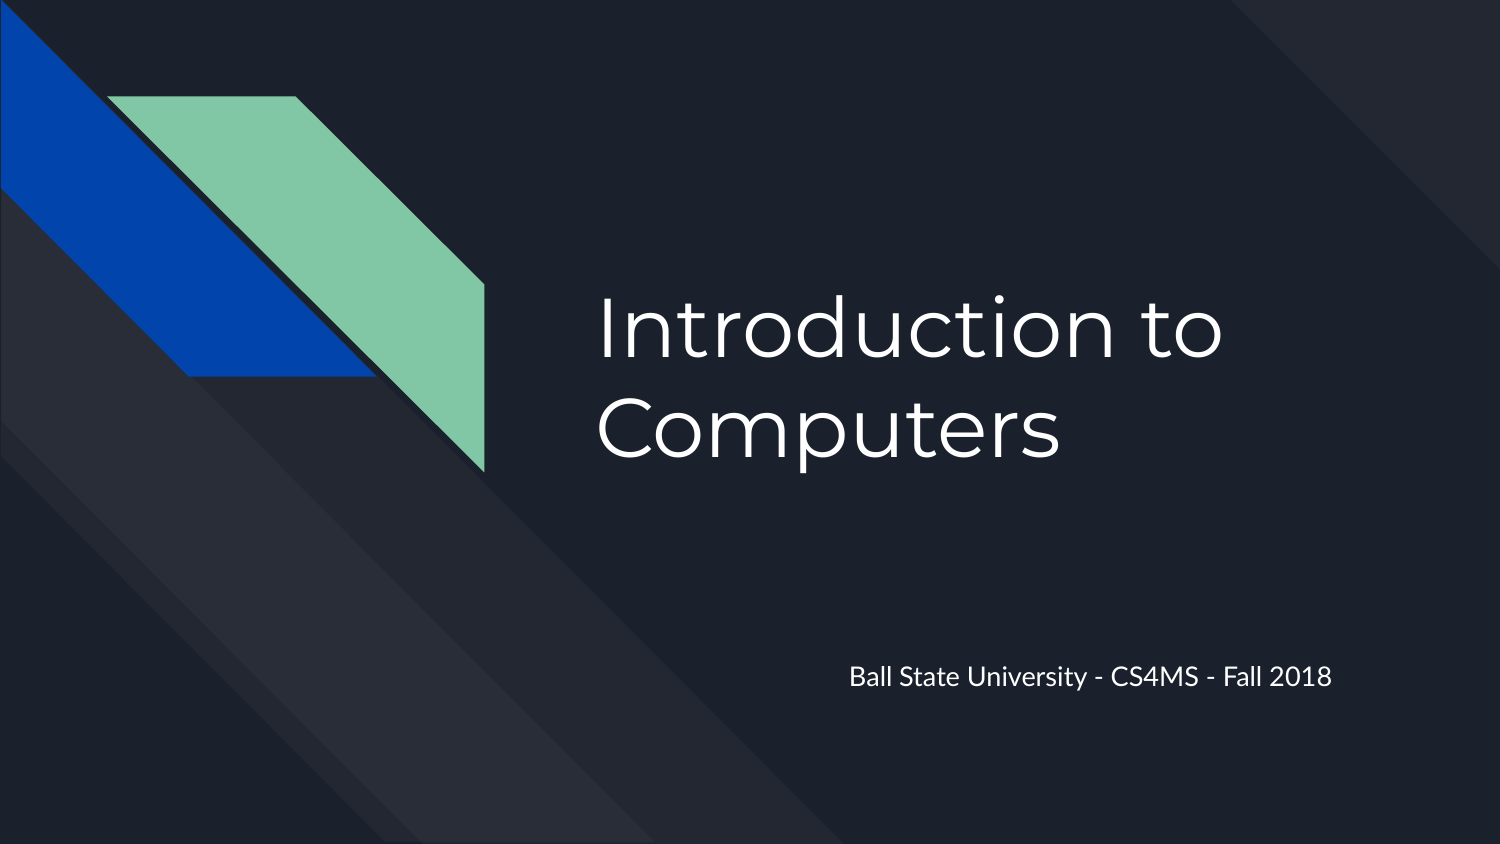

# Introduction to Computers
Ball State University - CS4MS - Fall 2018